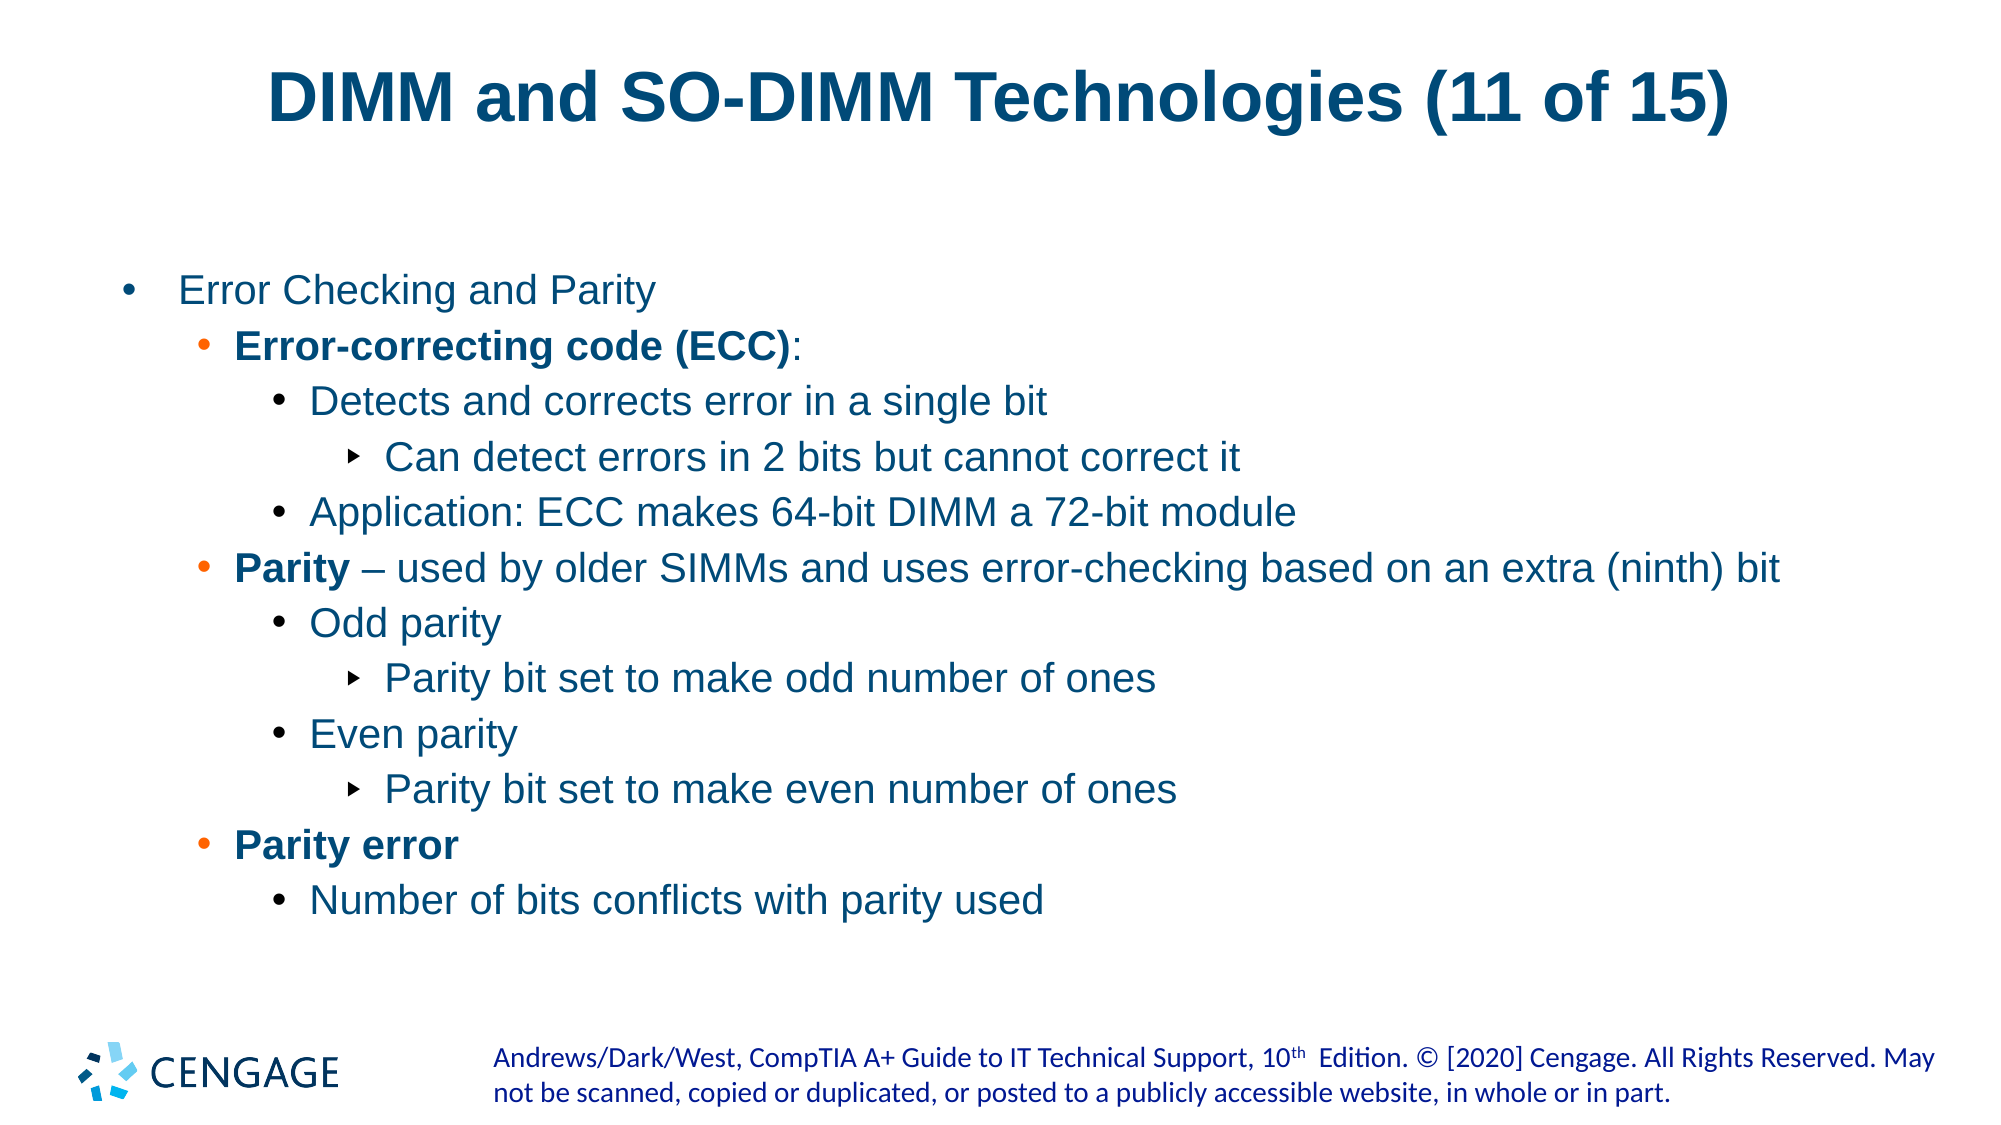

# DIMM and SO-DIMM Technologies (11 of 15)
Error Checking and Parity
Error-correcting code (ECC):
Detects and corrects error in a single bit
Can detect errors in 2 bits but cannot correct it
Application: ECC makes 64-bit DIMM a 72-bit module
Parity – used by older SIMMs and uses error-checking based on an extra (ninth) bit
Odd parity
Parity bit set to make odd number of ones
Even parity
Parity bit set to make even number of ones
Parity error
Number of bits conflicts with parity used